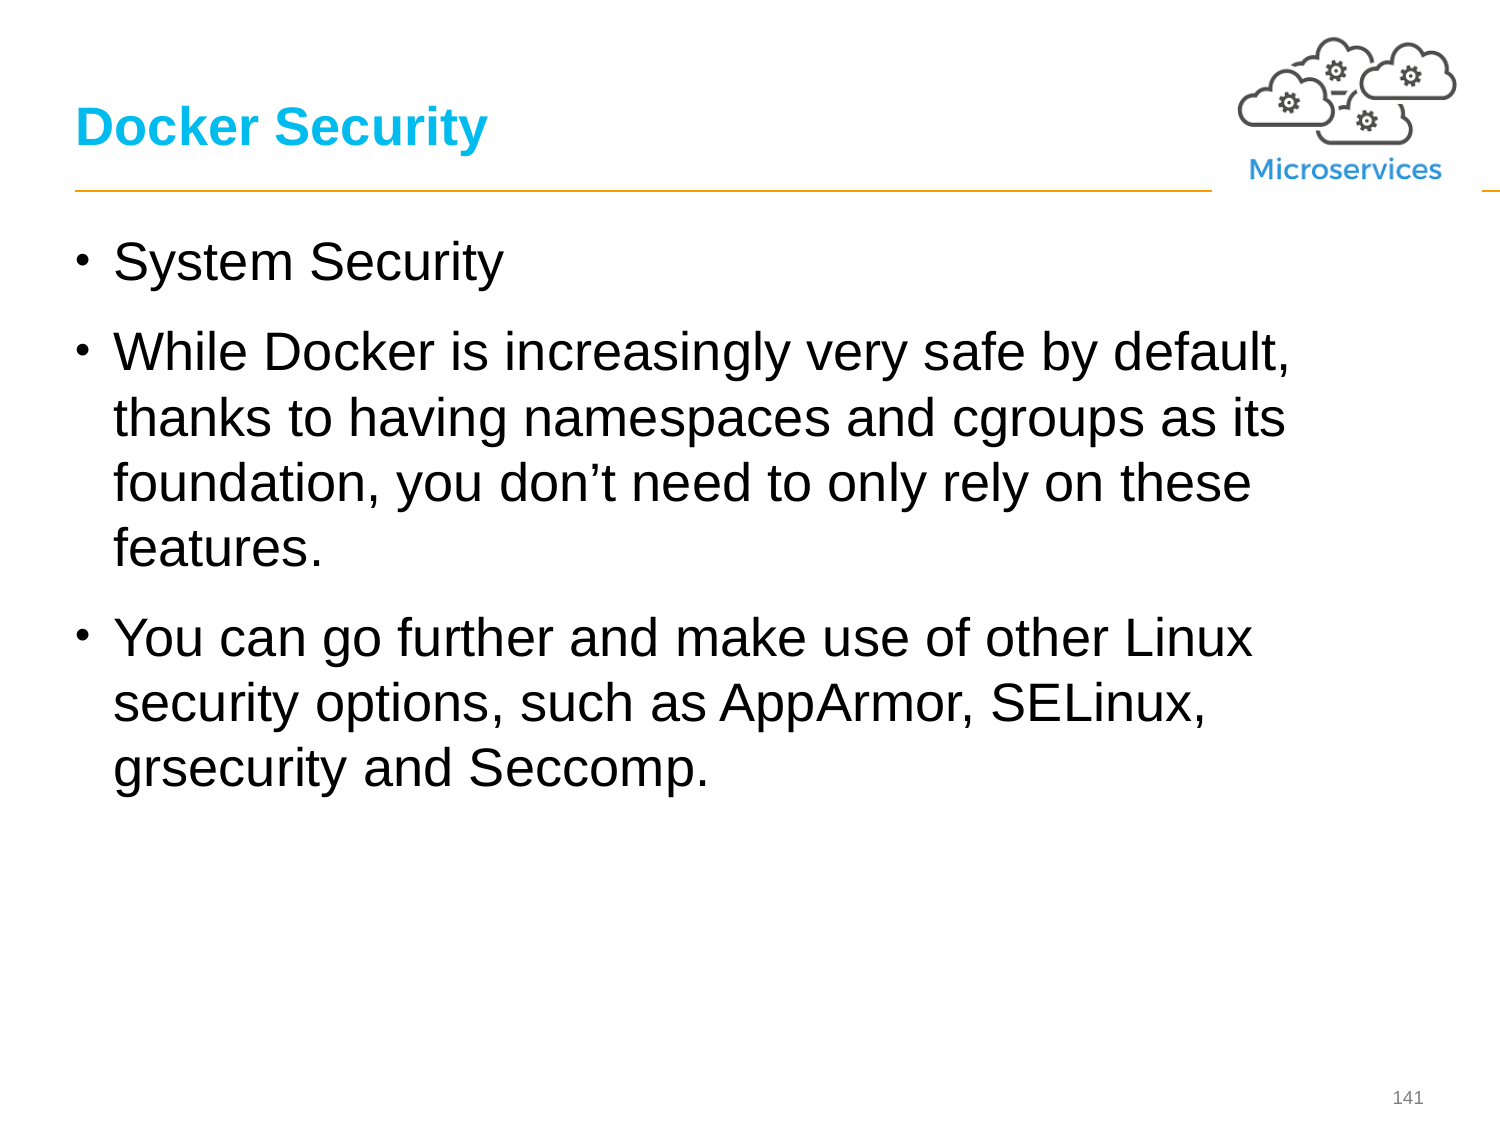

# Docker Security
System Security
While Docker is increasingly very safe by default, thanks to having namespaces and cgroups as its foundation, you don’t need to only rely on these features.
You can go further and make use of other Linux security options, such as AppArmor, SELinux, grsecurity and Seccomp.